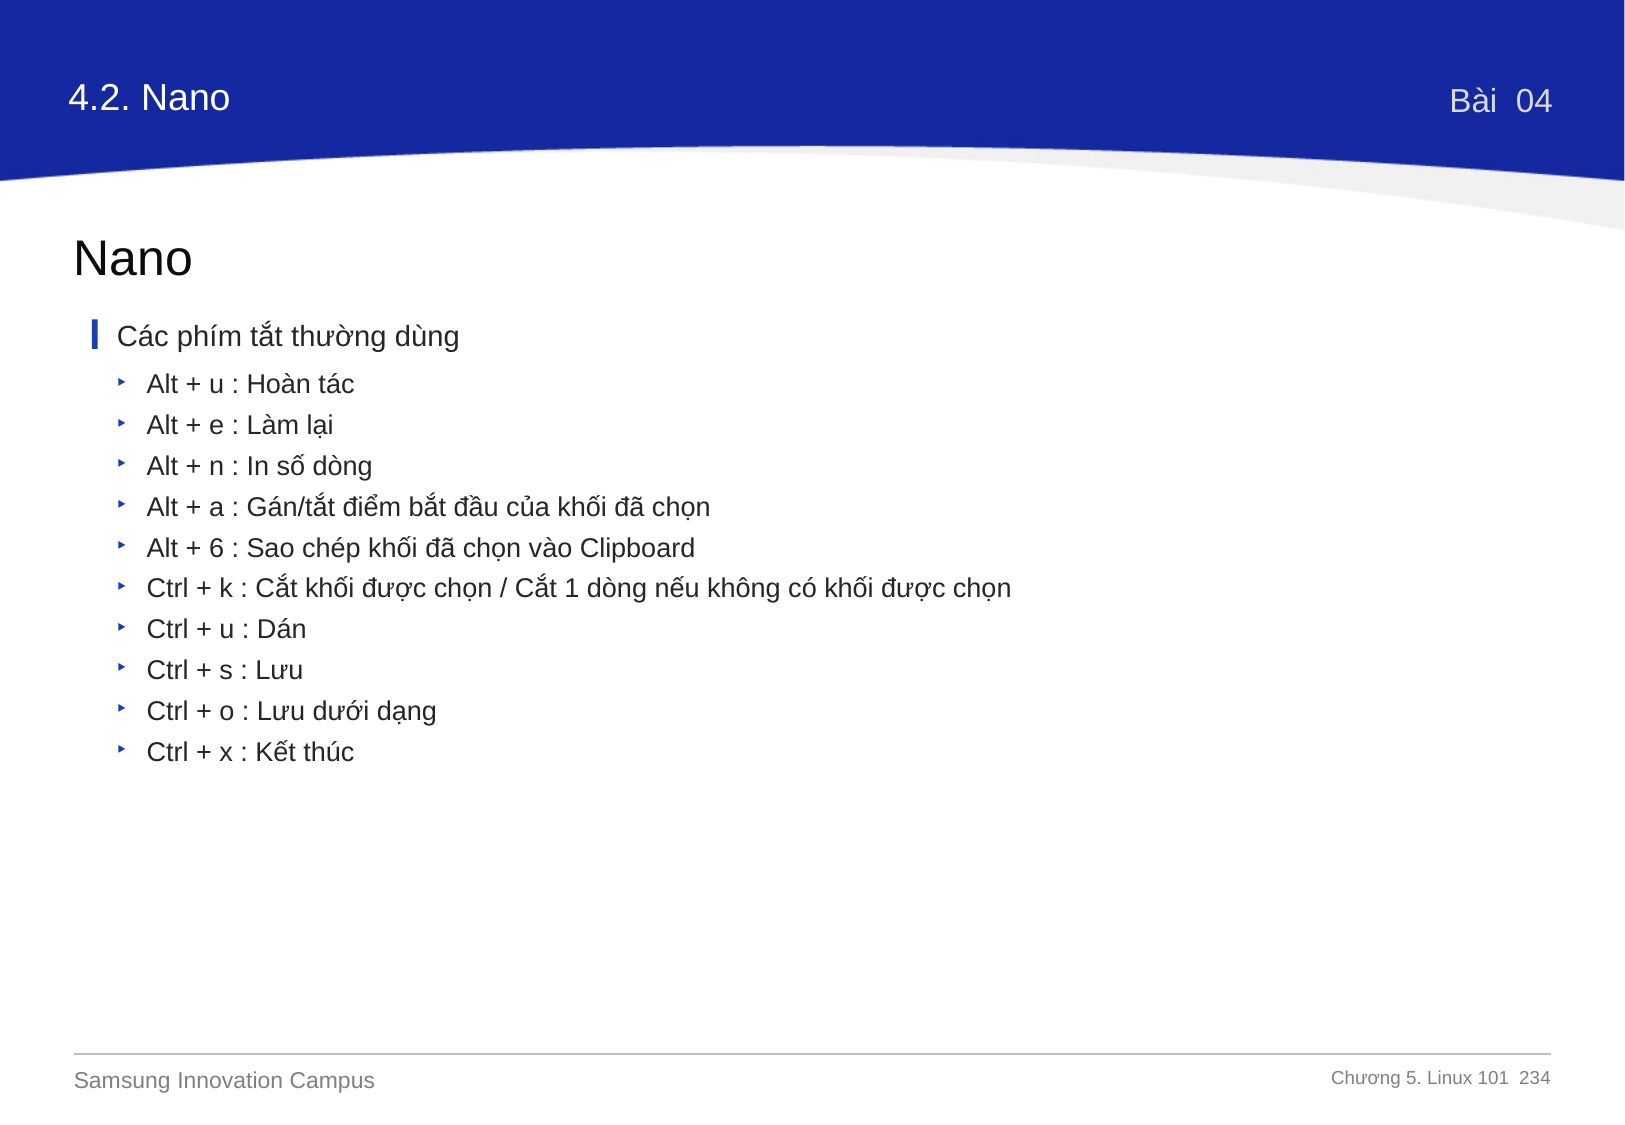

4.2. Nano
Bài  04
Nano
Các phím tắt thường dùng

Alt + u : Hoàn tác
Alt + e : Làm lại
Alt + n : In số dòng
Alt + a : Gán/tắt điểm bắt đầu của khối đã chọn
Alt + 6 : Sao chép khối đã chọn vào Clipboard
Ctrl + k : Cắt khối được chọn / Cắt 1 dòng nếu không có khối được chọn
Ctrl + u : Dán
Ctrl + s : Lưu
Ctrl + o : Lưu dưới dạng
Ctrl + x : Kết thúc